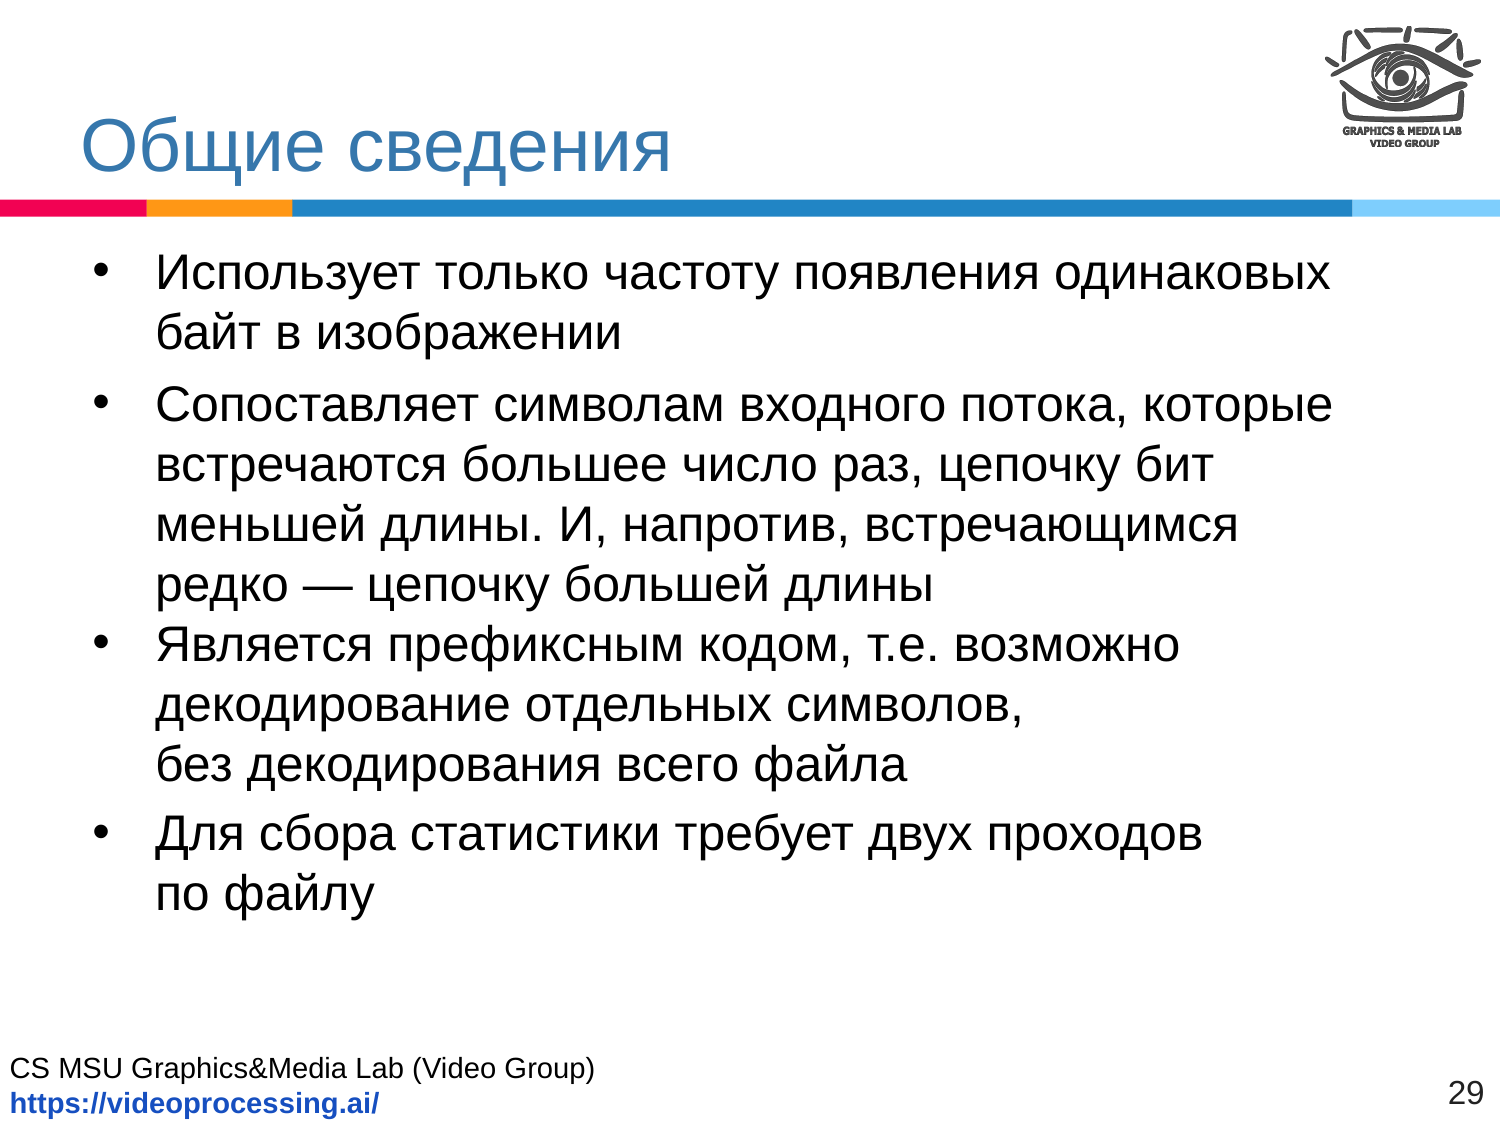

# Общие сведения
Использует только частоту появления одинаковых байт в изображении
Сопоставляет символам входного потока, которые встречаются большее число раз, цепочку бит меньшей длины. И, напротив, встречающимся редко — цепочку большей длины
Является префиксным кодом, т.е. возможно
декодирование отдельных символов,
без декодирования всего файла
Для сбора статистики требует двух проходов
по файлу
29